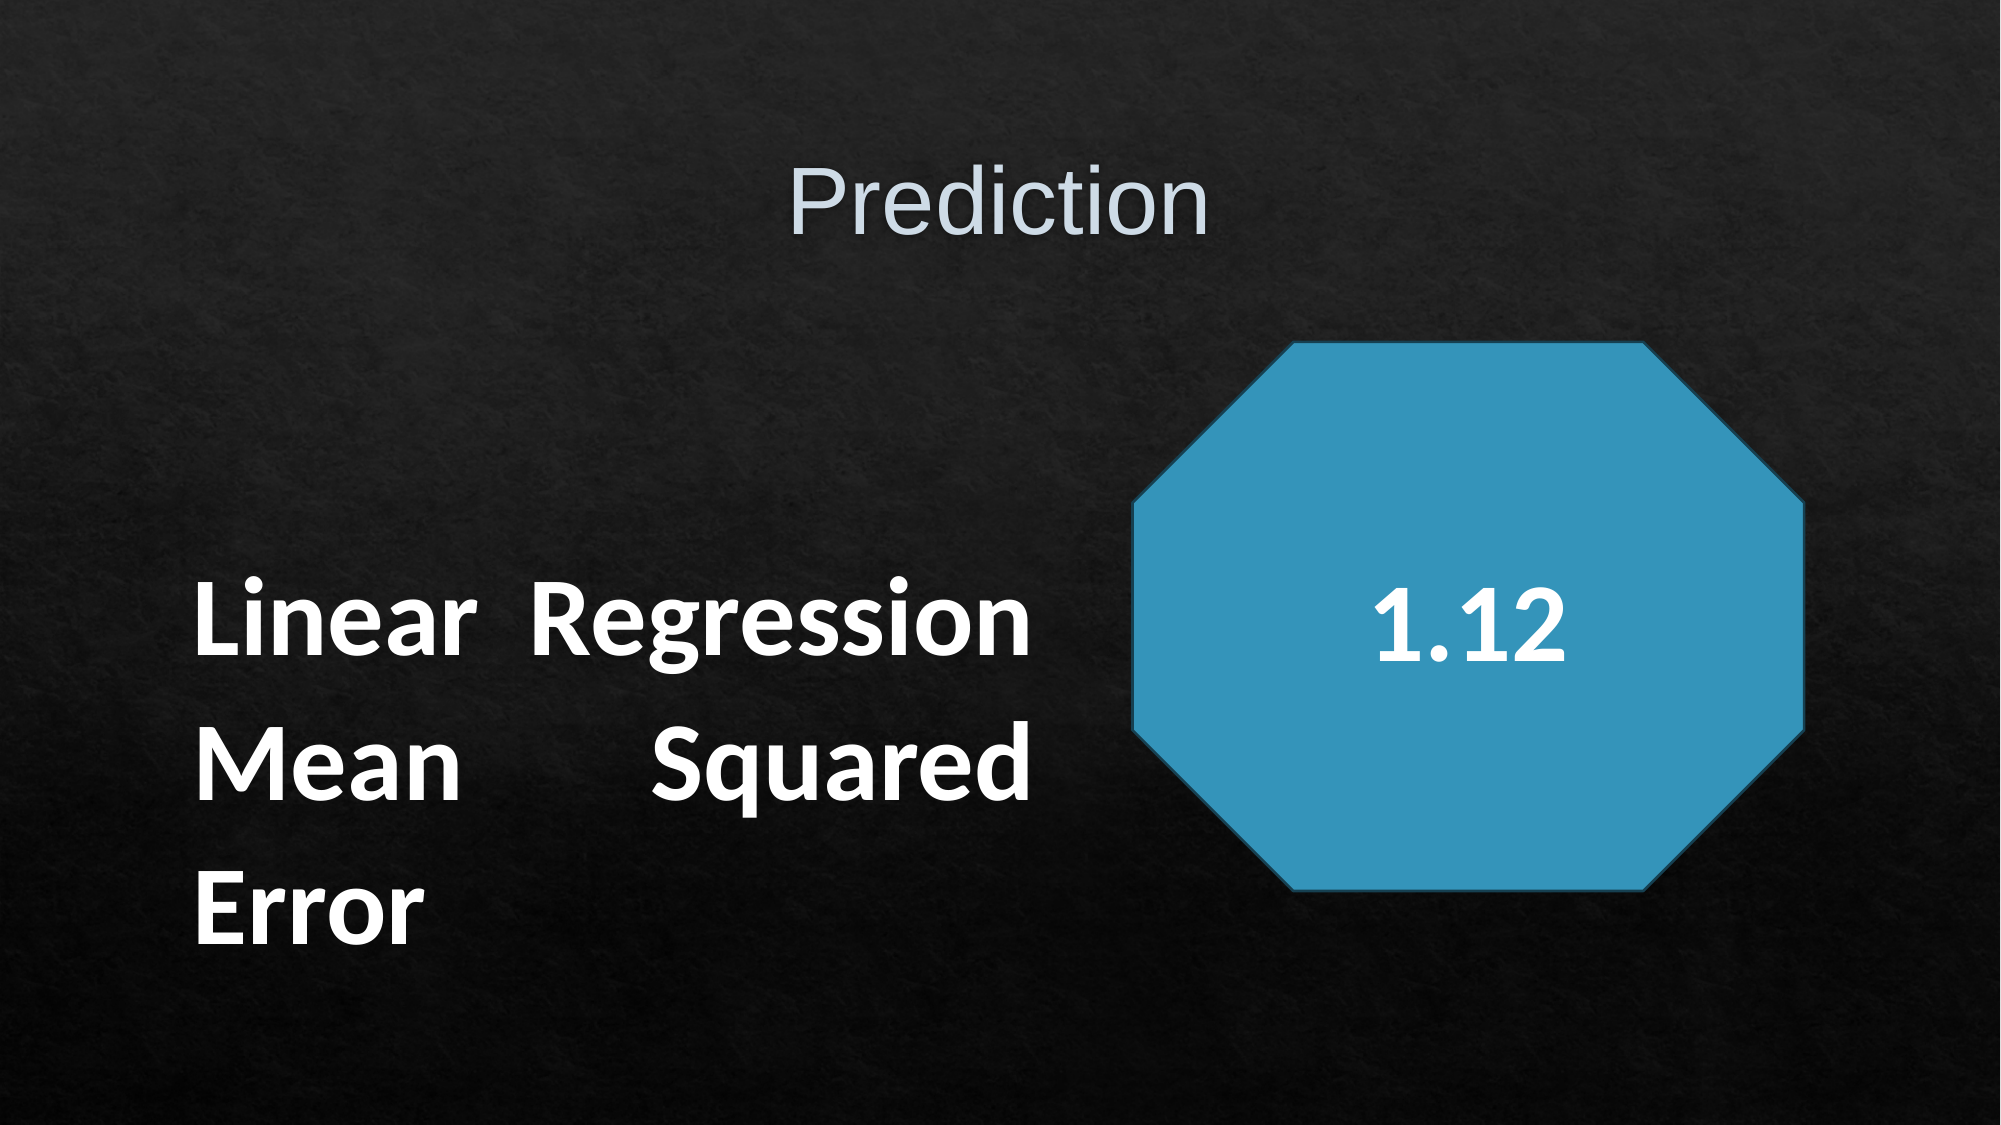

# Prediction
1.12
Linear Regression Mean Squared Error